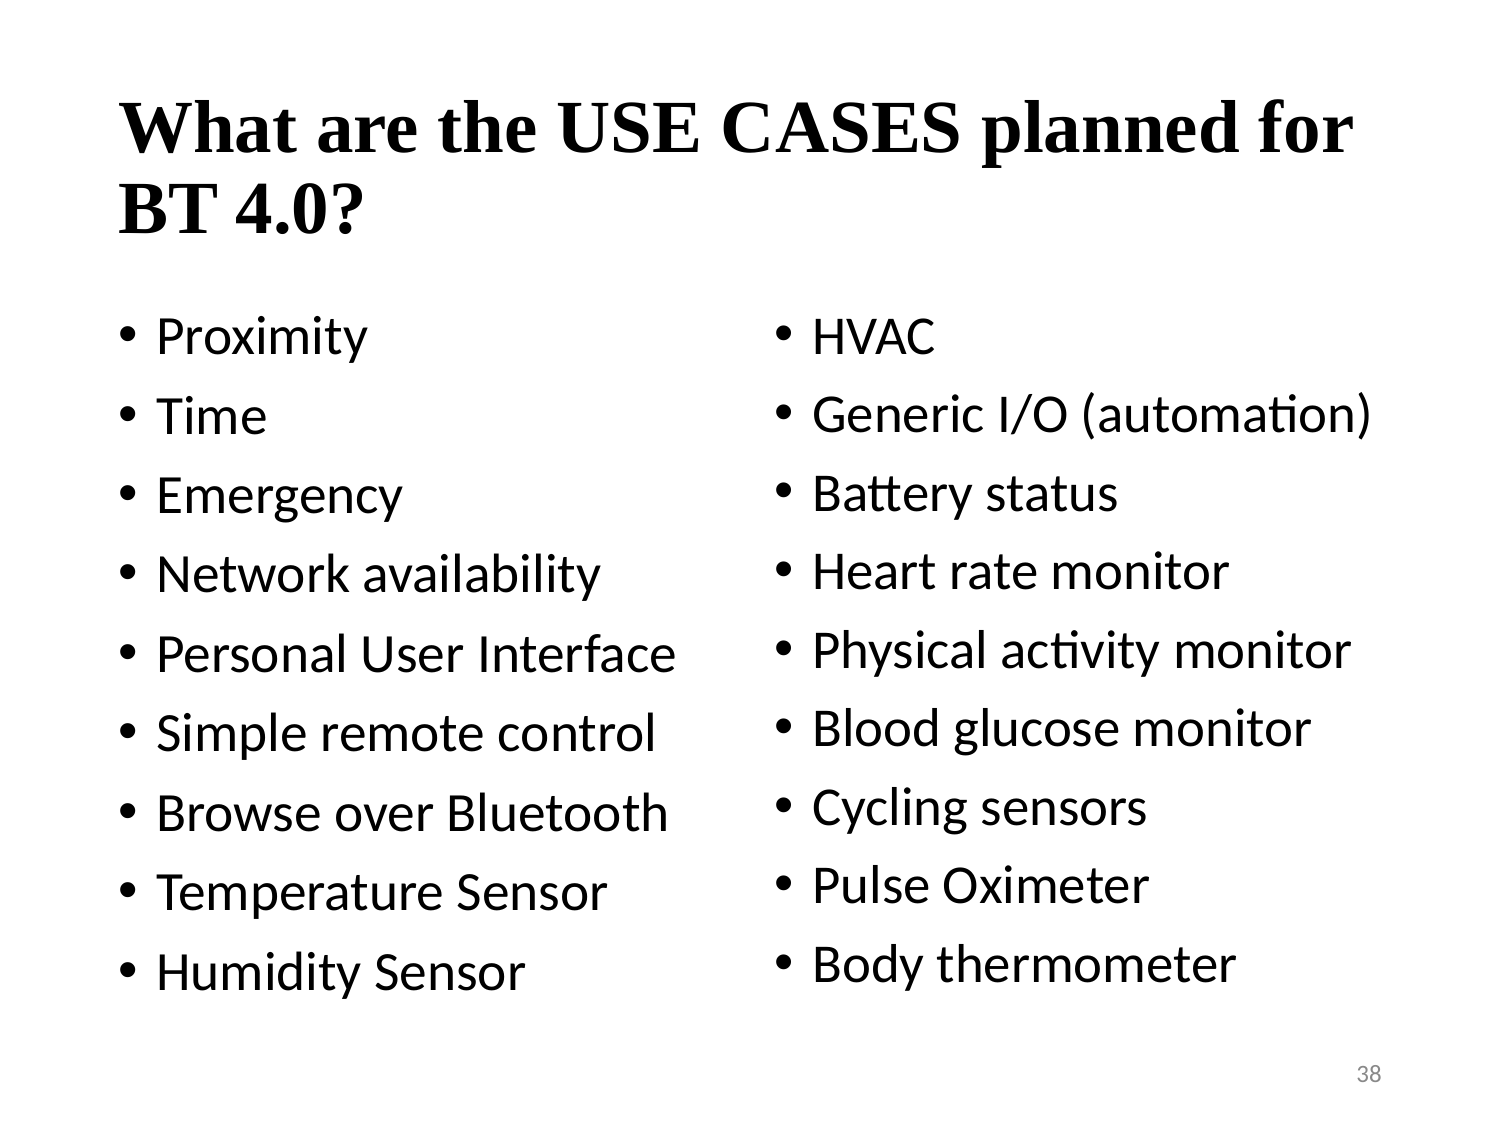

# What are the USE CASES planned for BT 4.0?
Proximity
Time
Emergency
Network availability
Personal User Interface
Simple remote control
Browse over Bluetooth
Temperature Sensor
Humidity Sensor
HVAC
Generic I/O (automation)
Battery status
Heart rate monitor
Physical activity monitor
Blood glucose monitor
Cycling sensors
Pulse Oximeter
Body thermometer
38